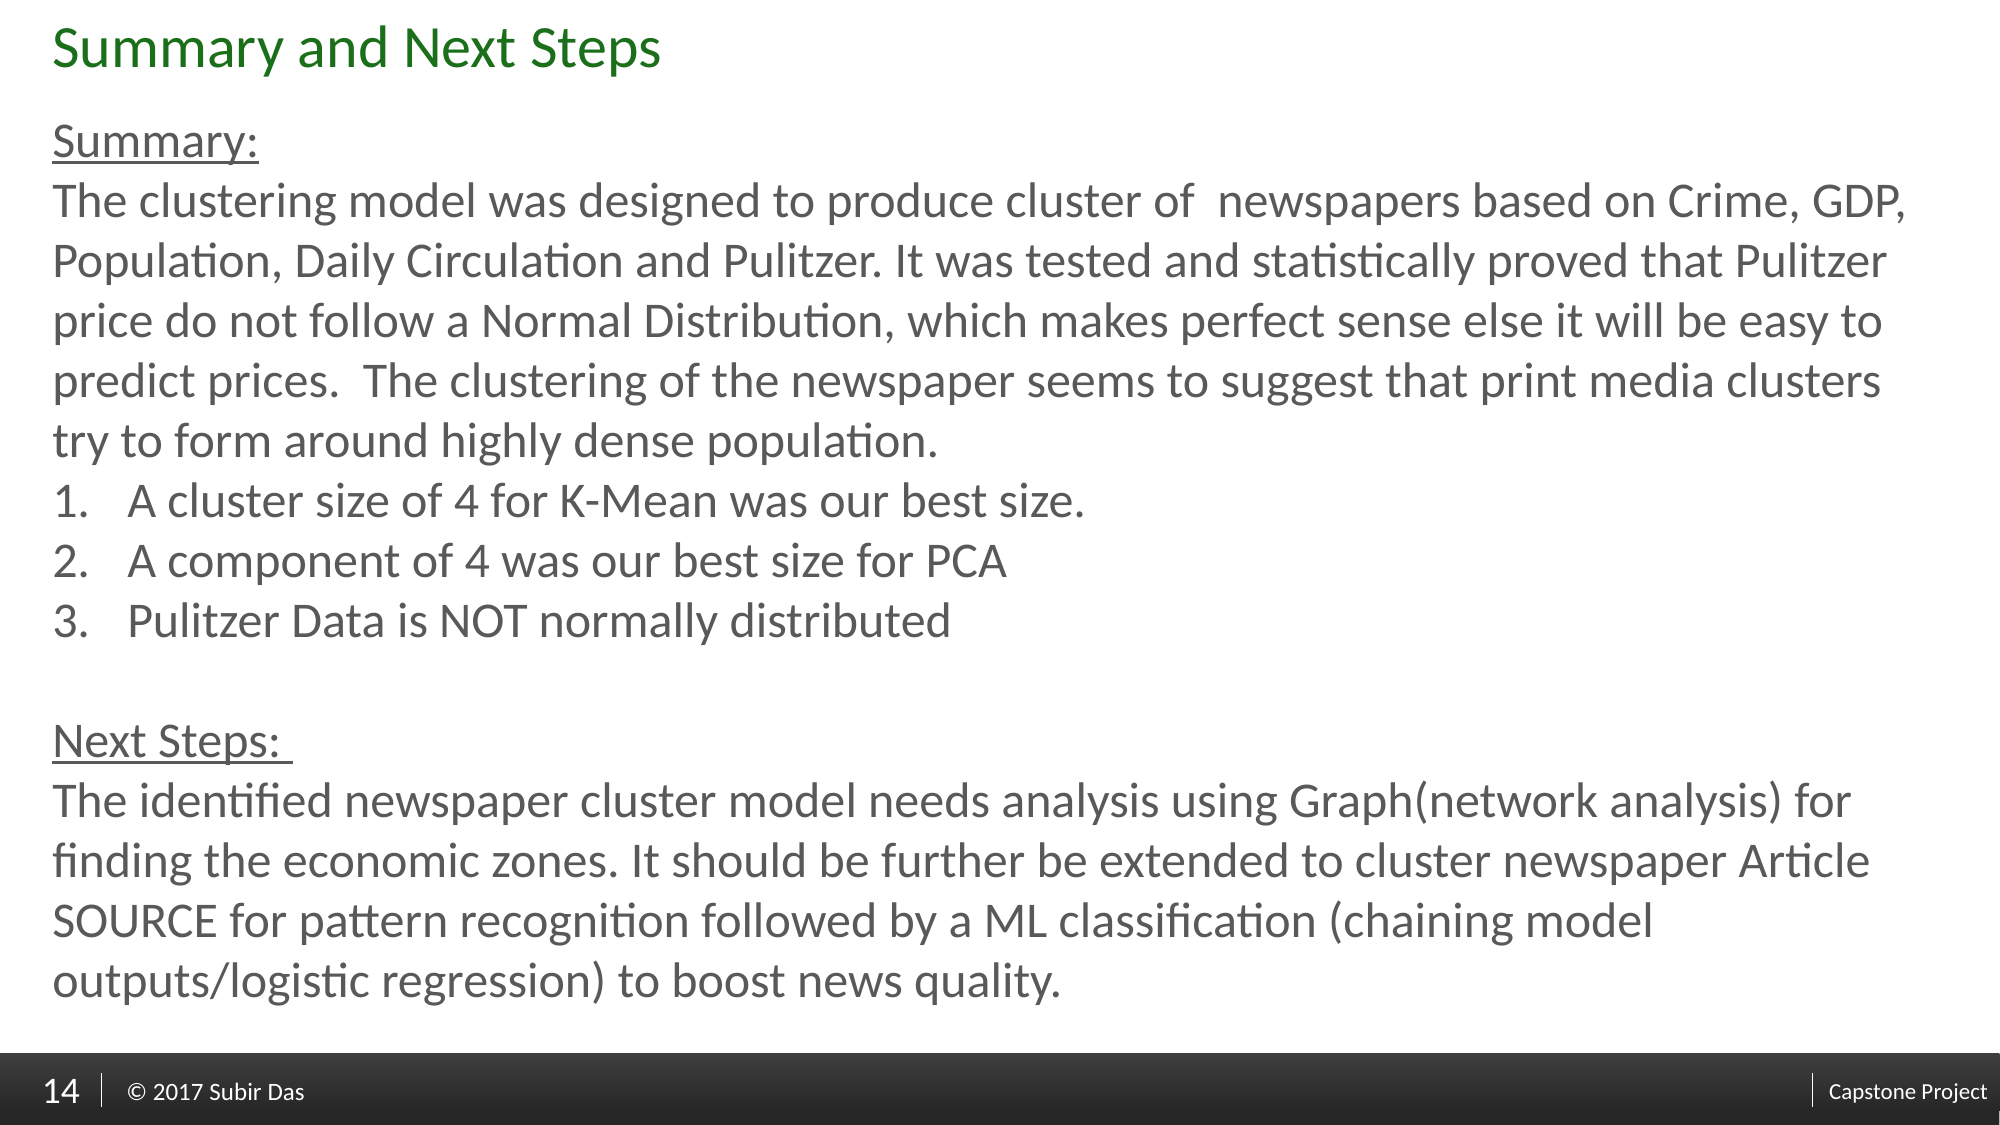

# Summary and Next Steps
Summary:
The clustering model was designed to produce cluster of  newspapers based on Crime, GDP, Population, Daily Circulation and Pulitzer. It was tested and statistically proved that Pulitzer price do not follow a Normal Distribution, which makes perfect sense else it will be easy to predict prices.  The clustering of the newspaper seems to suggest that print media clusters try to form around highly dense population.
A cluster size of 4 for K-Mean was our best size.
A component of 4 was our best size for PCA
Pulitzer Data is NOT normally distributed

Next Steps:
The identified newspaper cluster model needs analysis using Graph(network analysis) for finding the economic zones. It should be further be extended to cluster newspaper Article SOURCE for pattern recognition followed by a ML classification (chaining model outputs/logistic regression) to boost news quality.